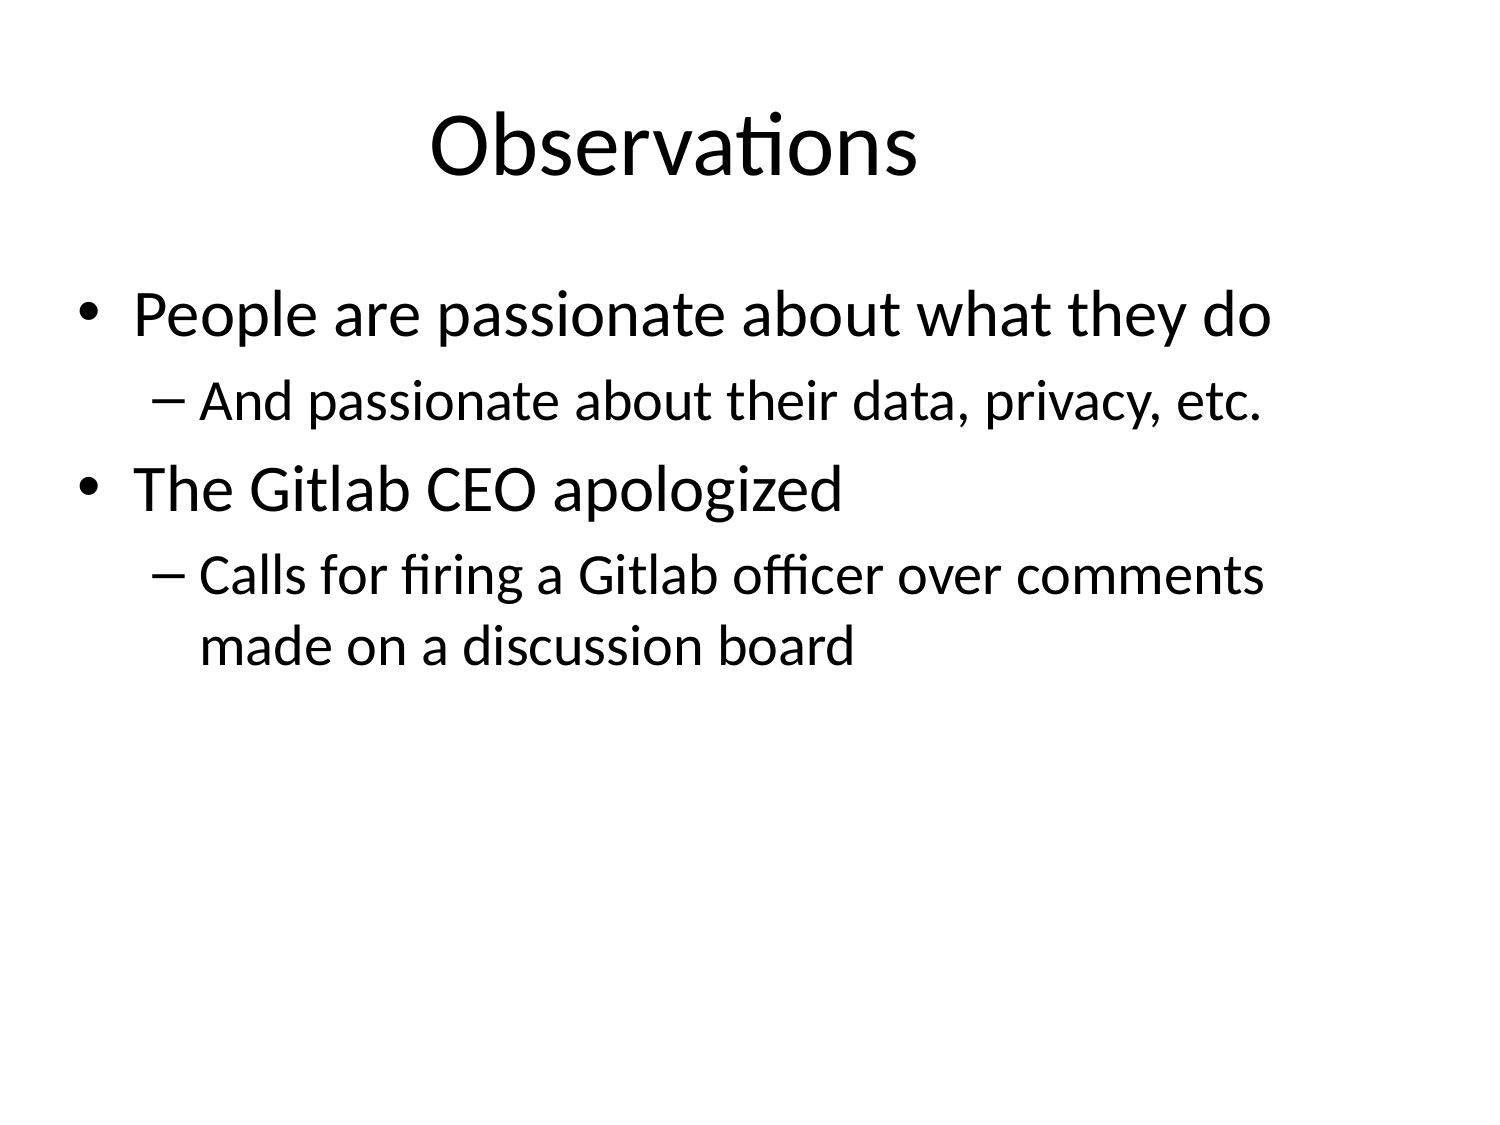

Observations
People are passionate about what they do
And passionate about their data, privacy, etc.
The Gitlab CEO apologized
Calls for firing a Gitlab officer over comments made on a discussion board